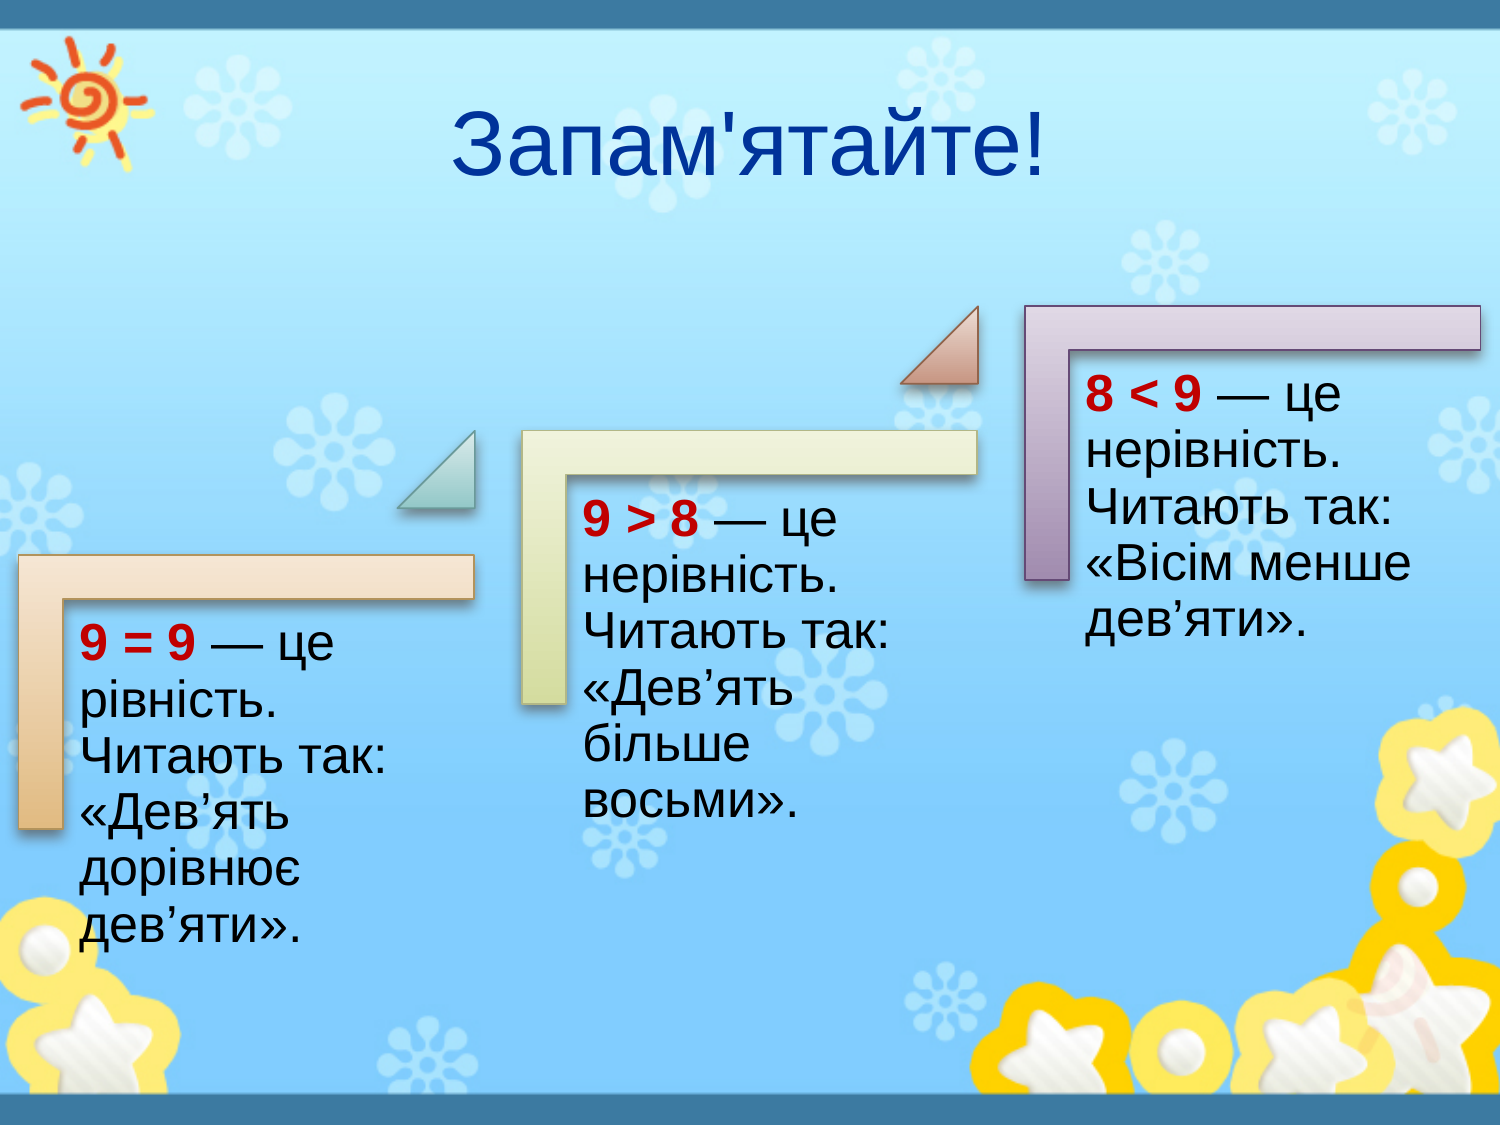

# Запам'ятайте!
9 = 9 — це рівність. Читають так: «Дев’ять дорівнює дев’яти».
9 > 8 — це нерівність. Читають так: «Дев’ять більше восьми».
8 < 9 — це нерівність. Читають так: «Вісім менше дев’яти».